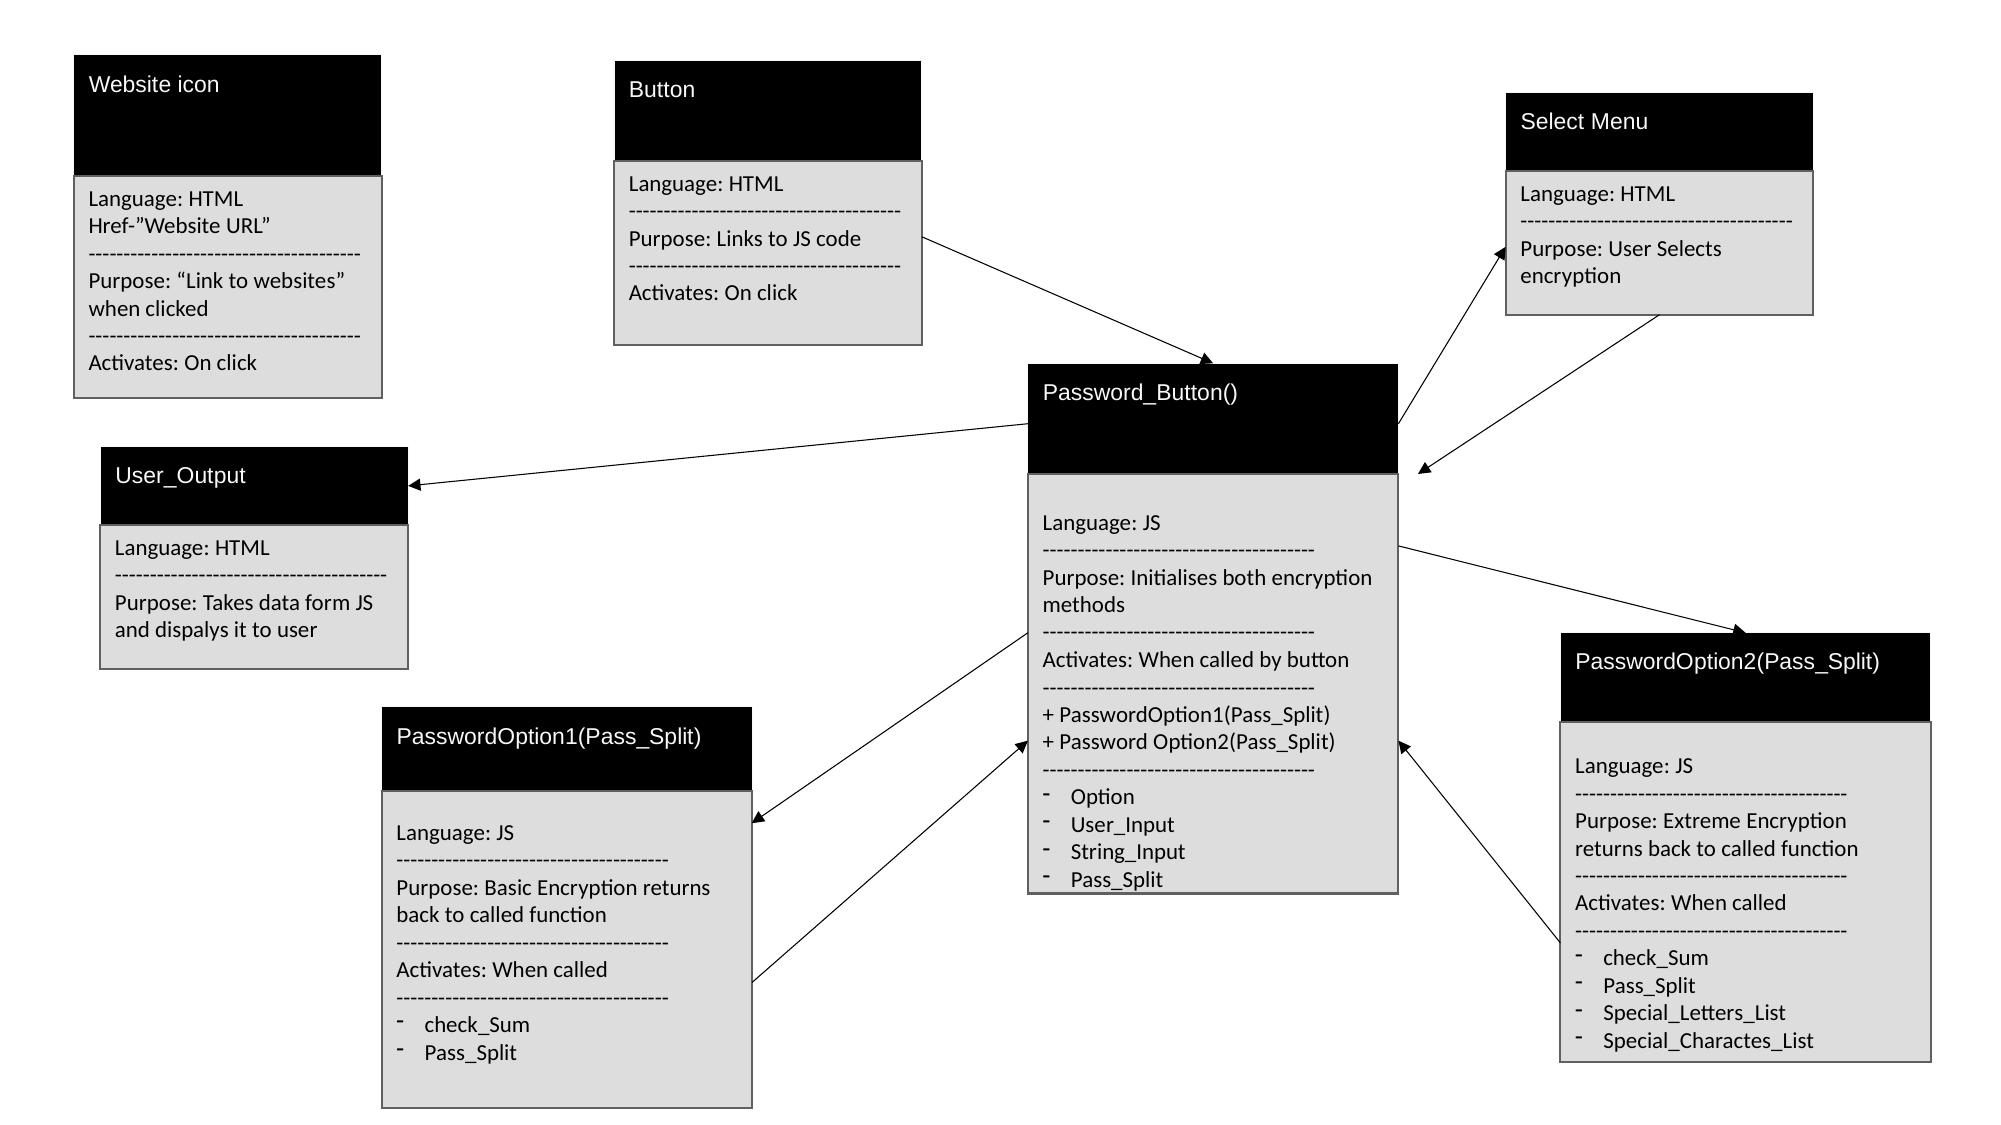

Website icon
Language: HTML
Href-”Website URL”
---------------------------------------
Purpose: “Link to websites” when clicked
---------------------------------------
Activates: On click

Button
Language: HTML
---------------------------------------
Purpose: Links to JS code
---------------------------------------
Activates: On click

Select Menu
Language: HTML
---------------------------------------
Purpose: User Selects encryption

Password_Button()

Language: JS
---------------------------------------
Purpose: Initialises both encryption methods
---------------------------------------
Activates: When called by button
---------------------------------------
+ PasswordOption1(Pass_Split)
+ Password Option2(Pass_Split)
---------------------------------------
Option
User_Input
String_Input
Pass_Split

User_Output
Language: HTML
---------------------------------------
Purpose: Takes data form JS and dispalys it to user

PasswordOption2(Pass_Split)

Language: JS
---------------------------------------
Purpose: Extreme Encryption returns back to called function
---------------------------------------
Activates: When called
---------------------------------------
check_Sum
Pass_Split
Special_Letters_List
Special_Charactes_List

PasswordOption1(Pass_Split)

Language: JS
---------------------------------------
Purpose: Basic Encryption returns back to called function
---------------------------------------
Activates: When called
---------------------------------------
check_Sum
Pass_Split